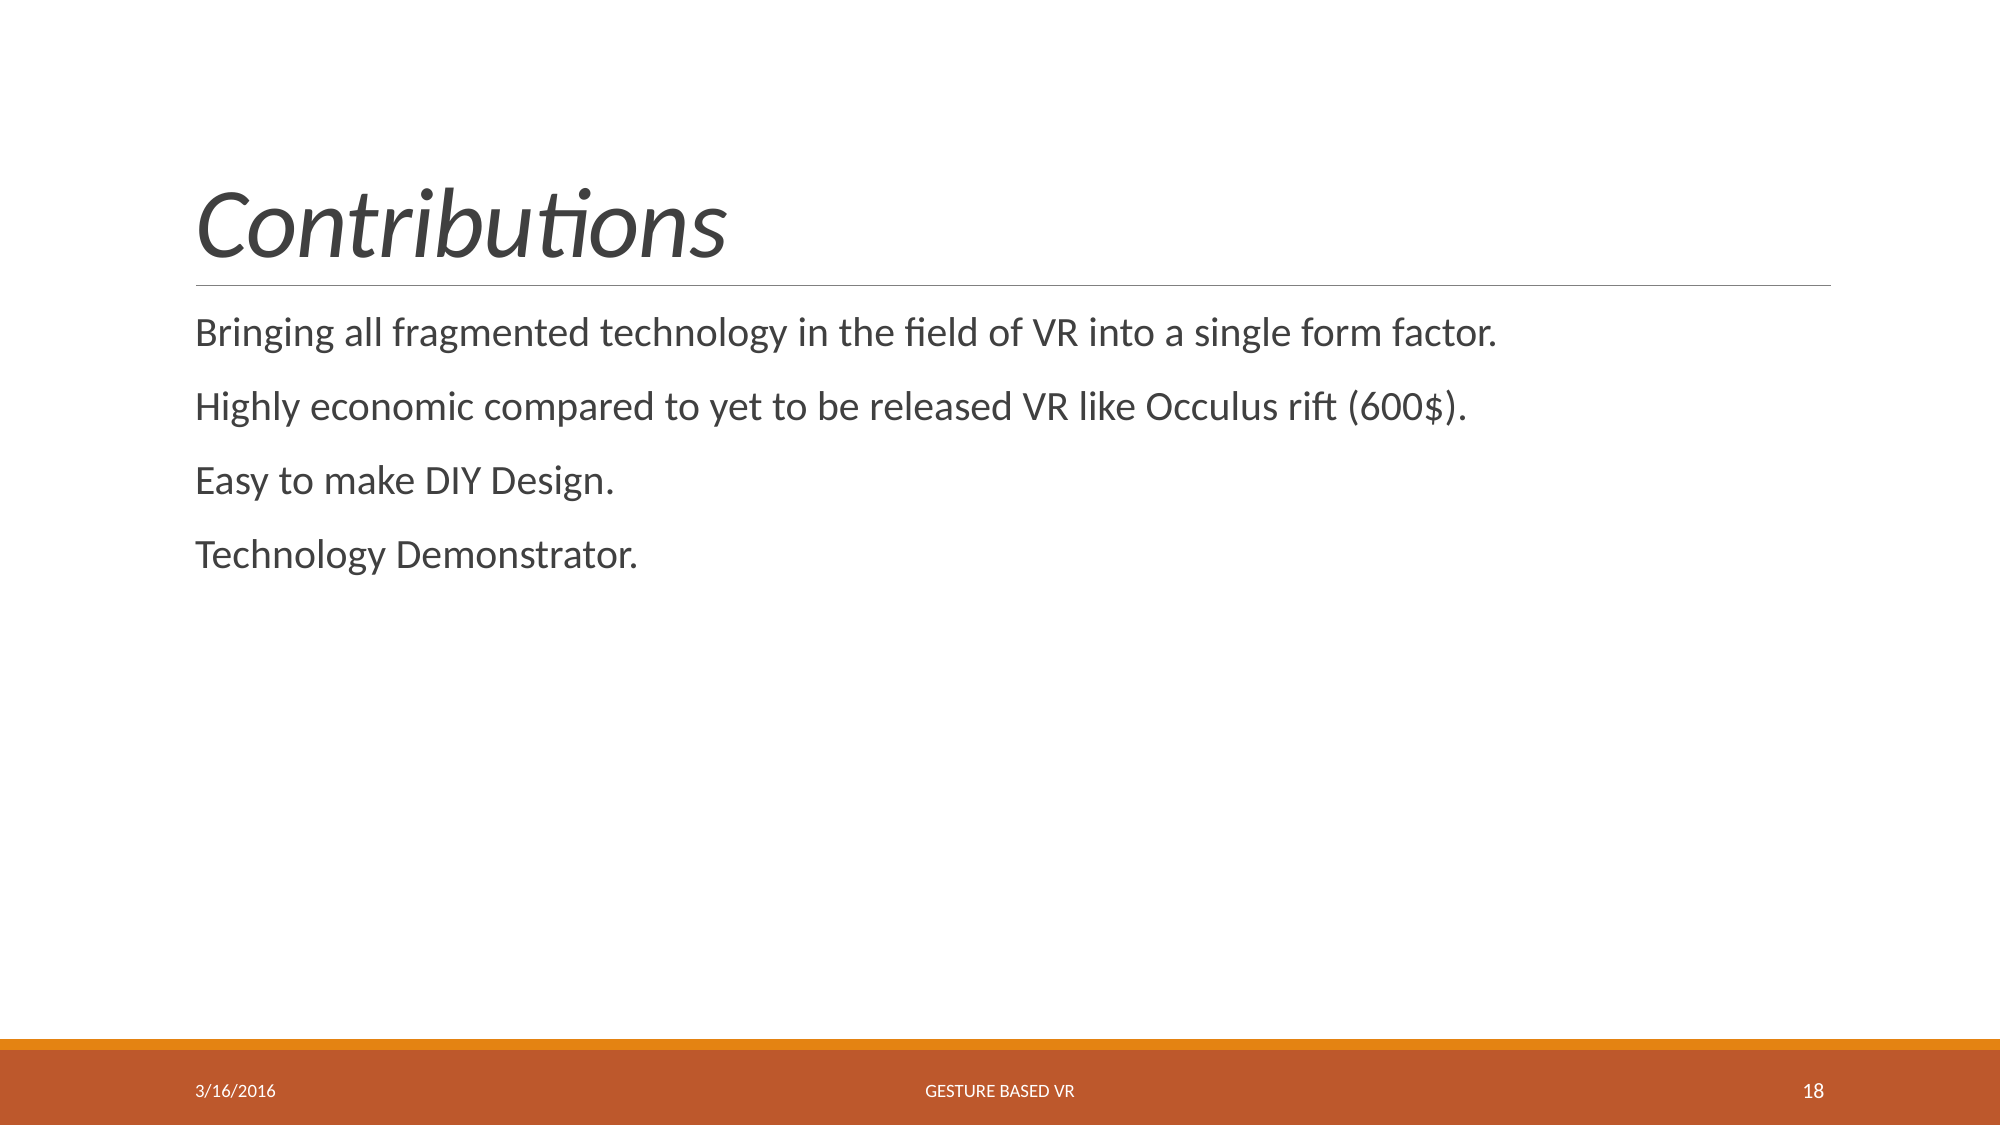

# Contributions
Bringing all fragmented technology in the field of VR into a single form factor.
Highly economic compared to yet to be released VR like Occulus rift (600$).
Easy to make DIY Design.
Technology Demonstrator.
3/16/2016
Gesture Based VR
18